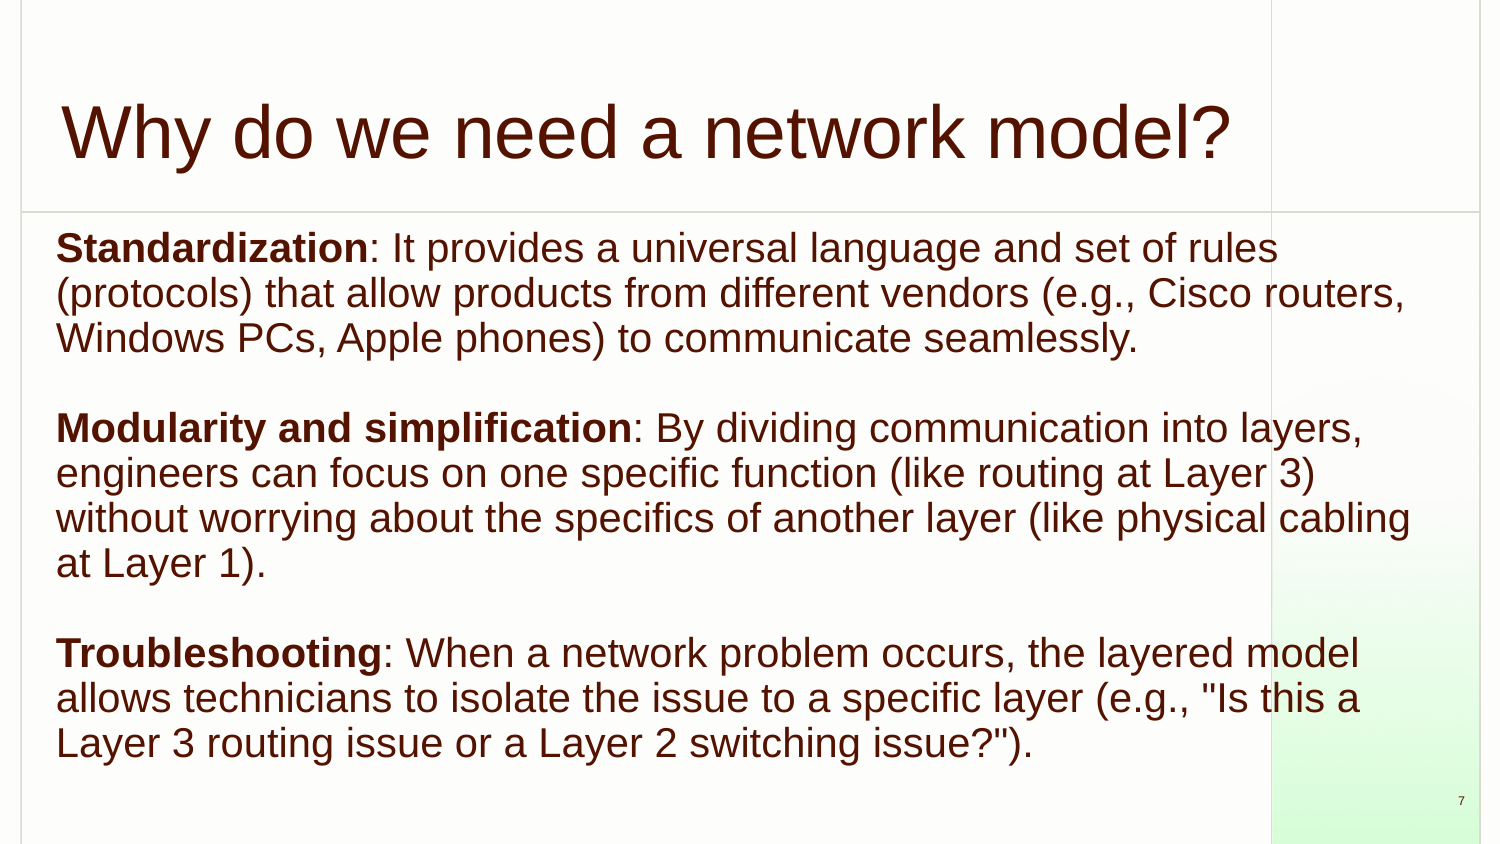

# Why do we need a network model?
Standardization: It provides a universal language and set of rules (protocols) that allow products from different vendors (e.g., Cisco routers, Windows PCs, Apple phones) to communicate seamlessly.

Modularity and simplification: By dividing communication into layers, engineers can focus on one specific function (like routing at Layer 3) without worrying about the specifics of another layer (like physical cabling at Layer 1).

Troubleshooting: When a network problem occurs, the layered model allows technicians to isolate the issue to a specific layer (e.g., "Is this a Layer 3 routing issue or a Layer 2 switching issue?").

7